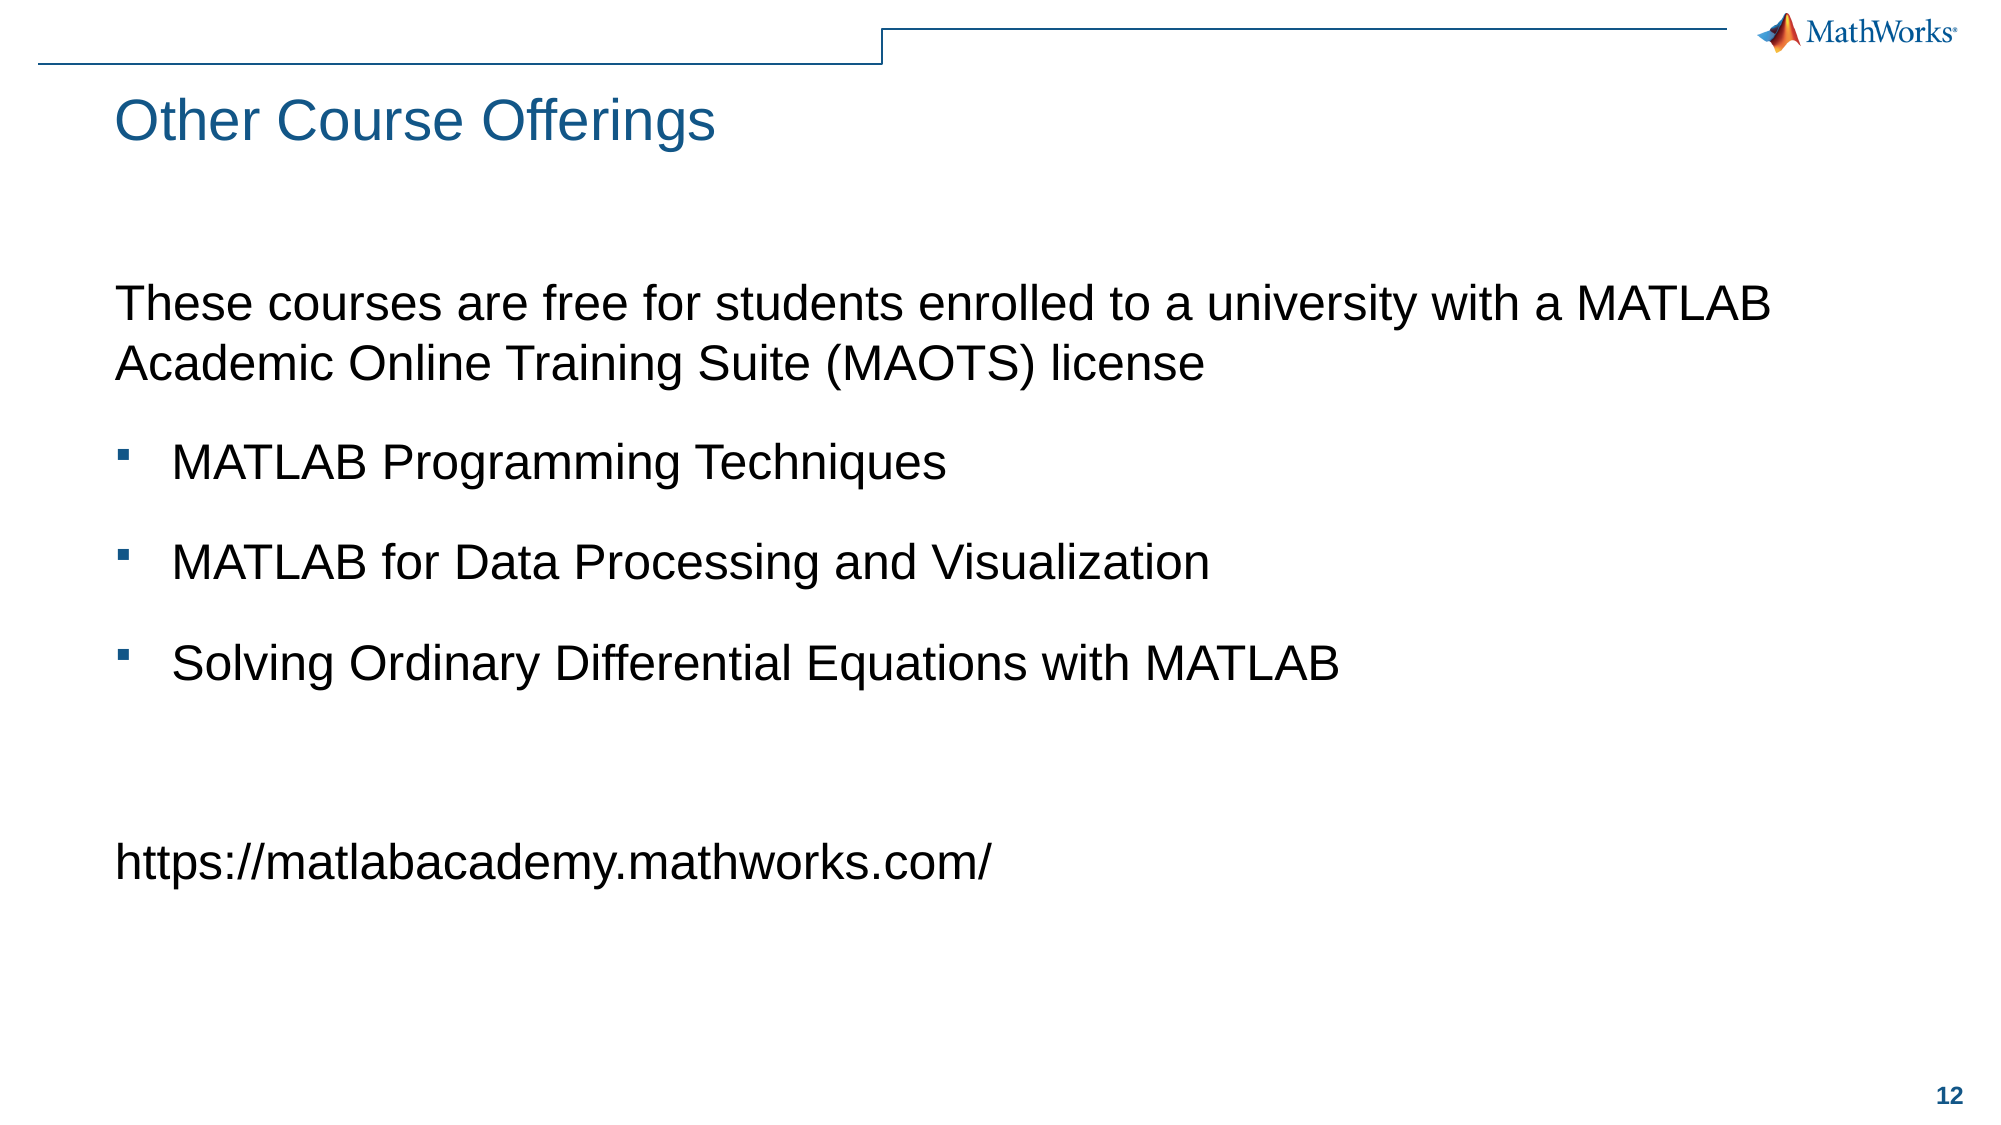

# Other Course Offerings
These courses are free for students enrolled to a university with a MATLAB Academic Online Training Suite (MAOTS) license
MATLAB Programming Techniques
MATLAB for Data Processing and Visualization
Solving Ordinary Differential Equations with MATLAB

https://matlabacademy.mathworks.com/